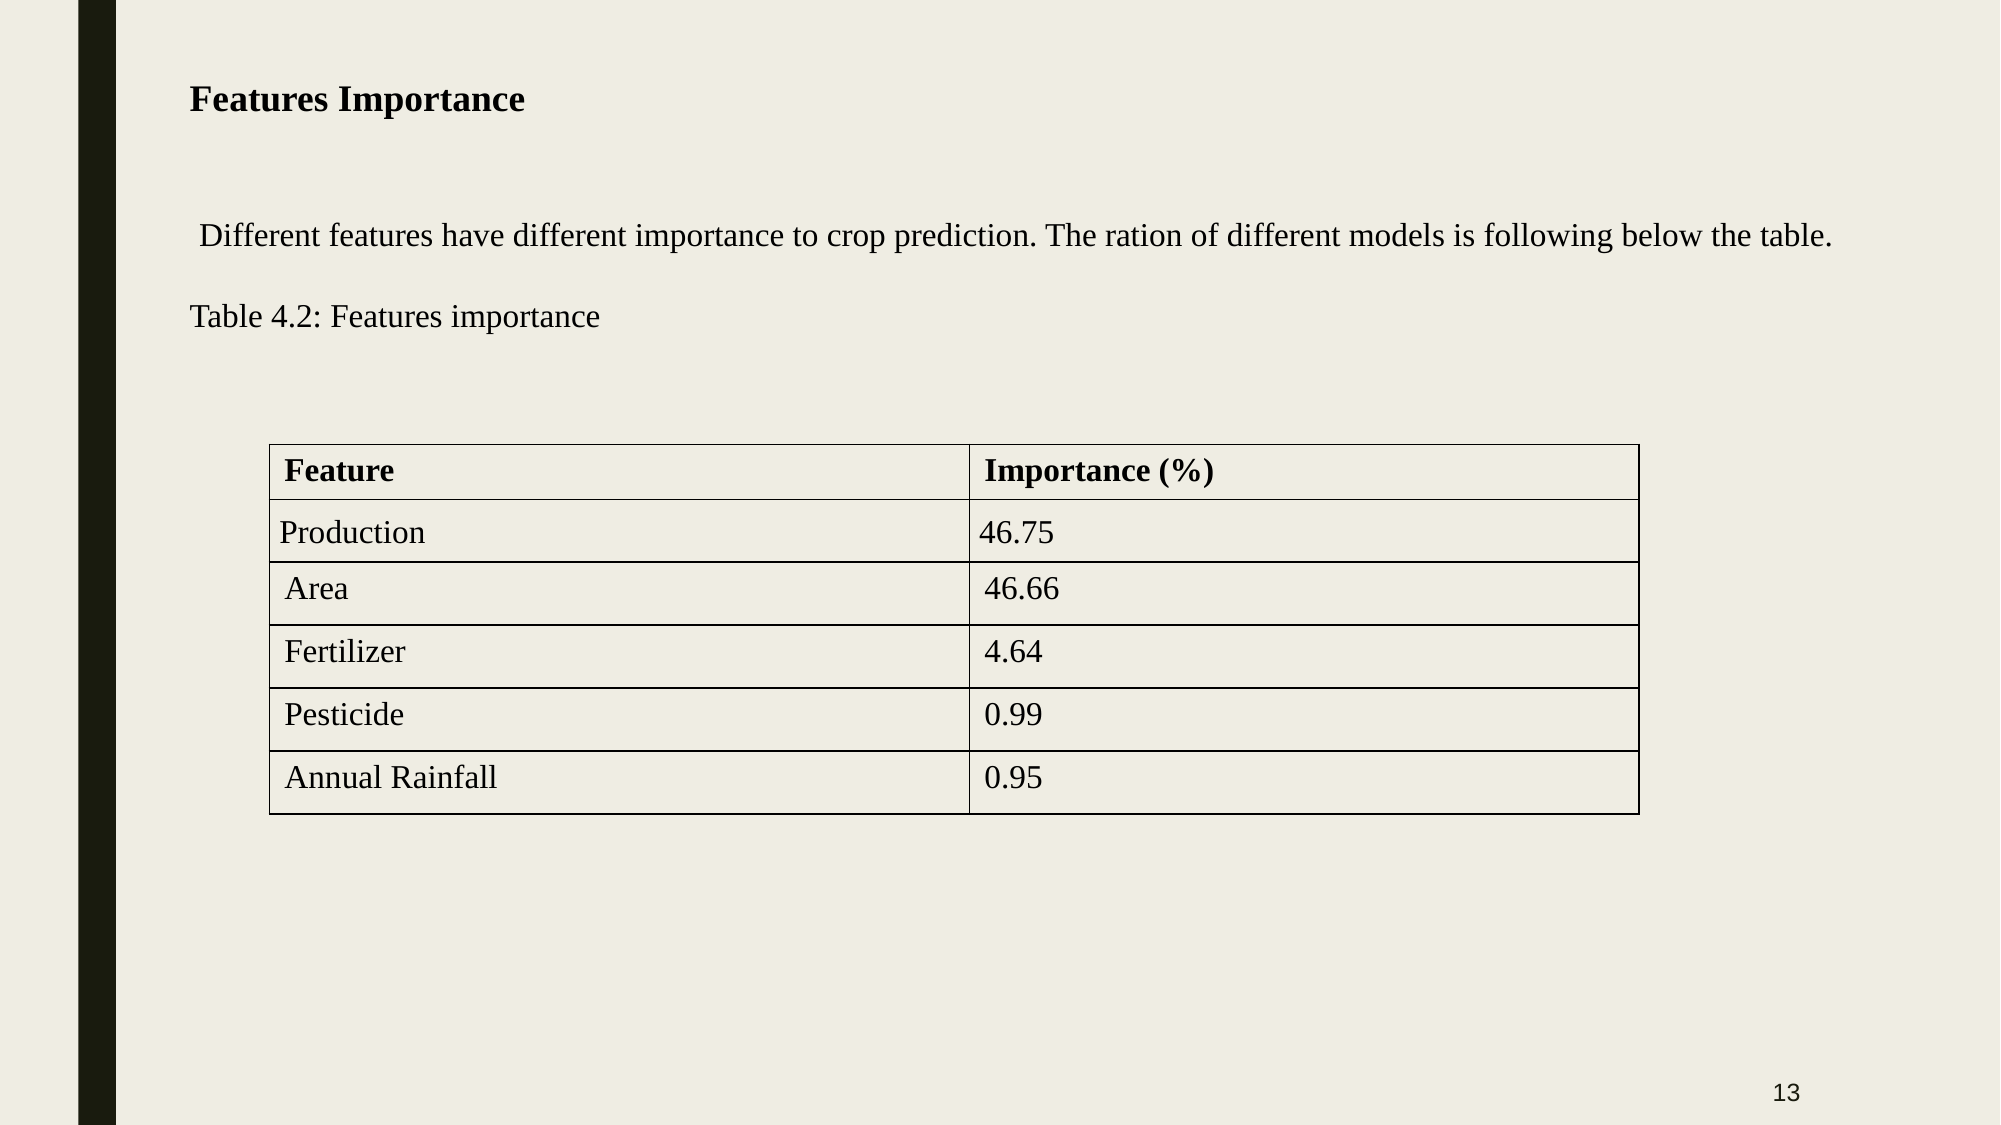

Features Importance

 Different features have different importance to crop prediction. The ration of different models is following below the table.
Table 4.2: Features importance
| Feature | Importance (%) |
| --- | --- |
| Production | 46.75 |
| Area | 46.66 |
| Fertilizer | 4.64 |
| Pesticide | 0.99 |
| Annual Rainfall | 0.95 |
13